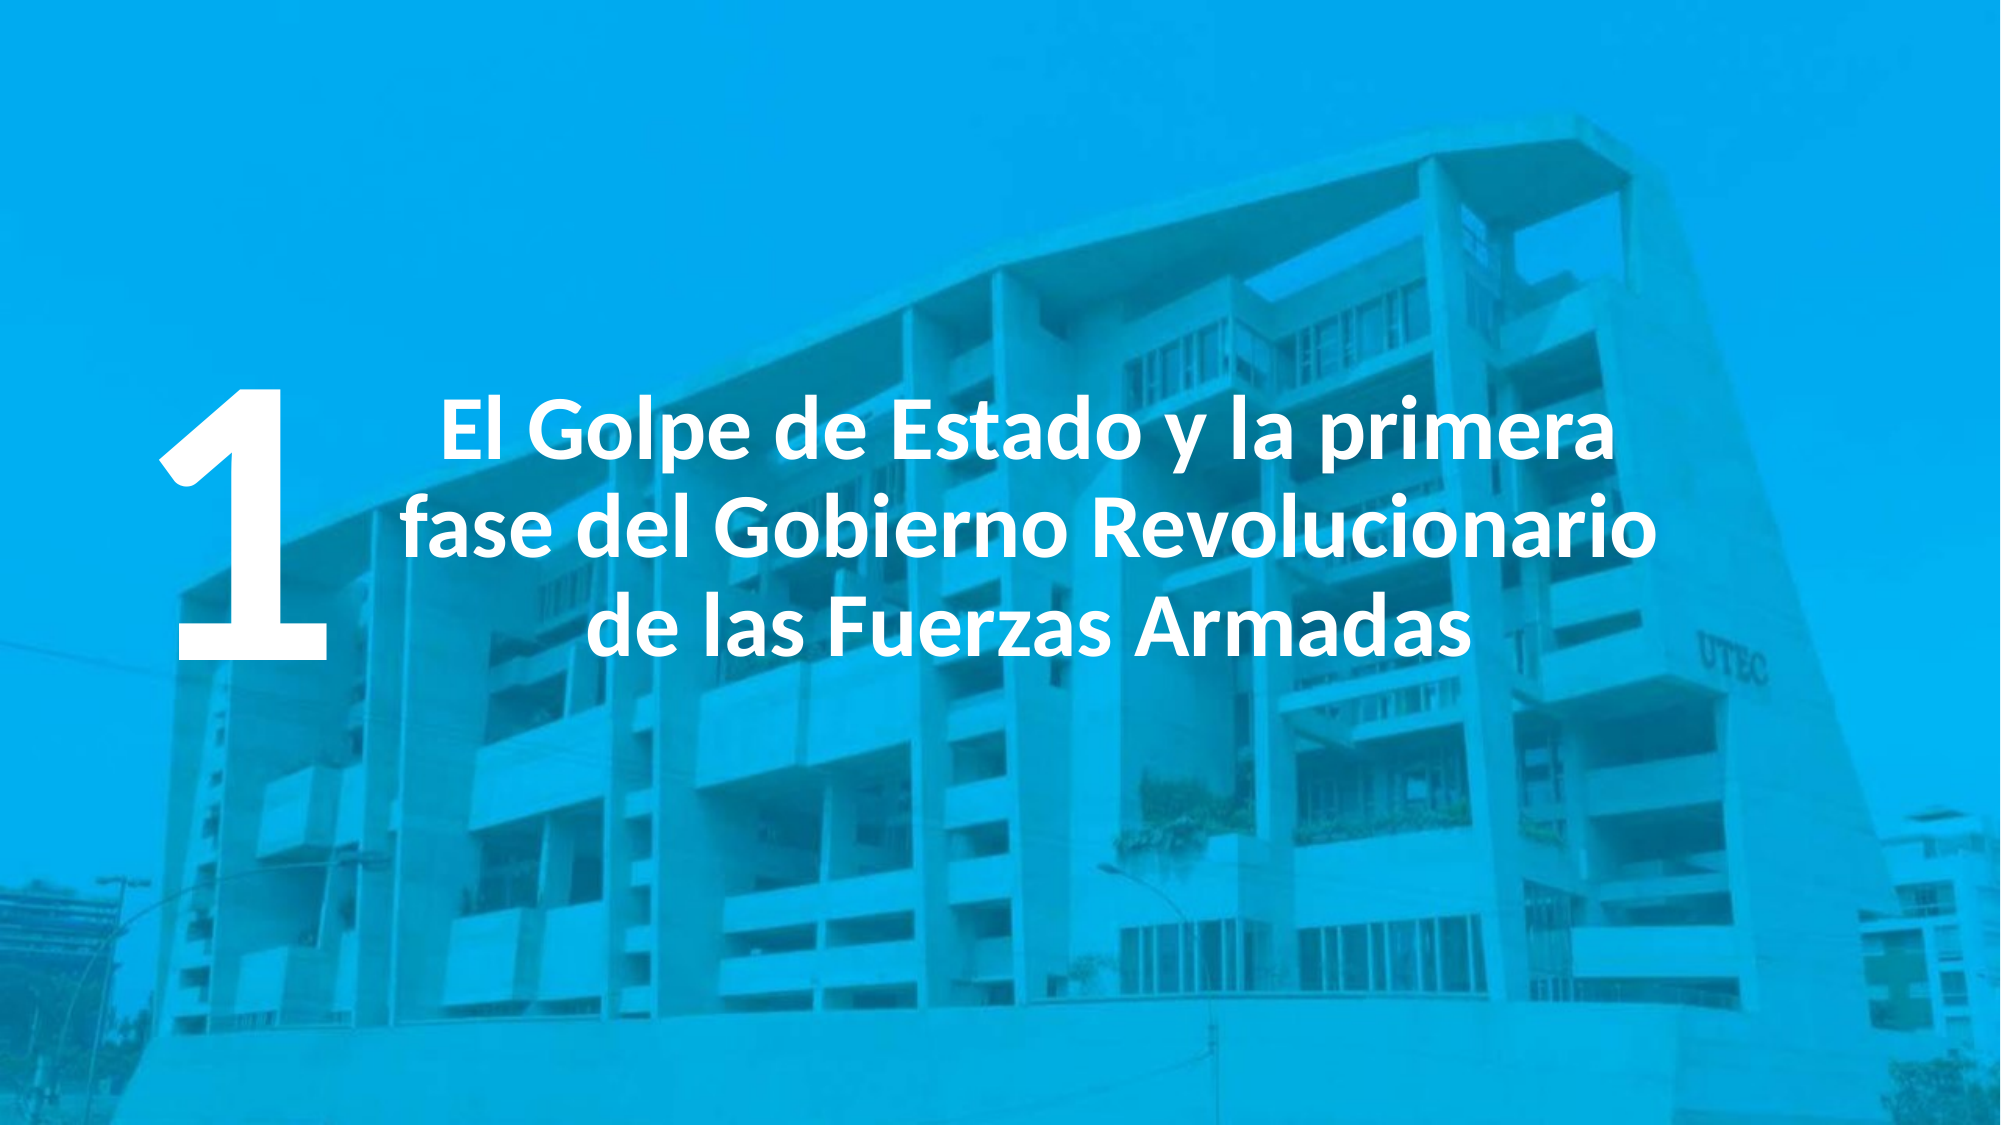

1
El Golpe de Estado y la primera fase del Gobierno Revolucionario de las Fuerzas Armadas